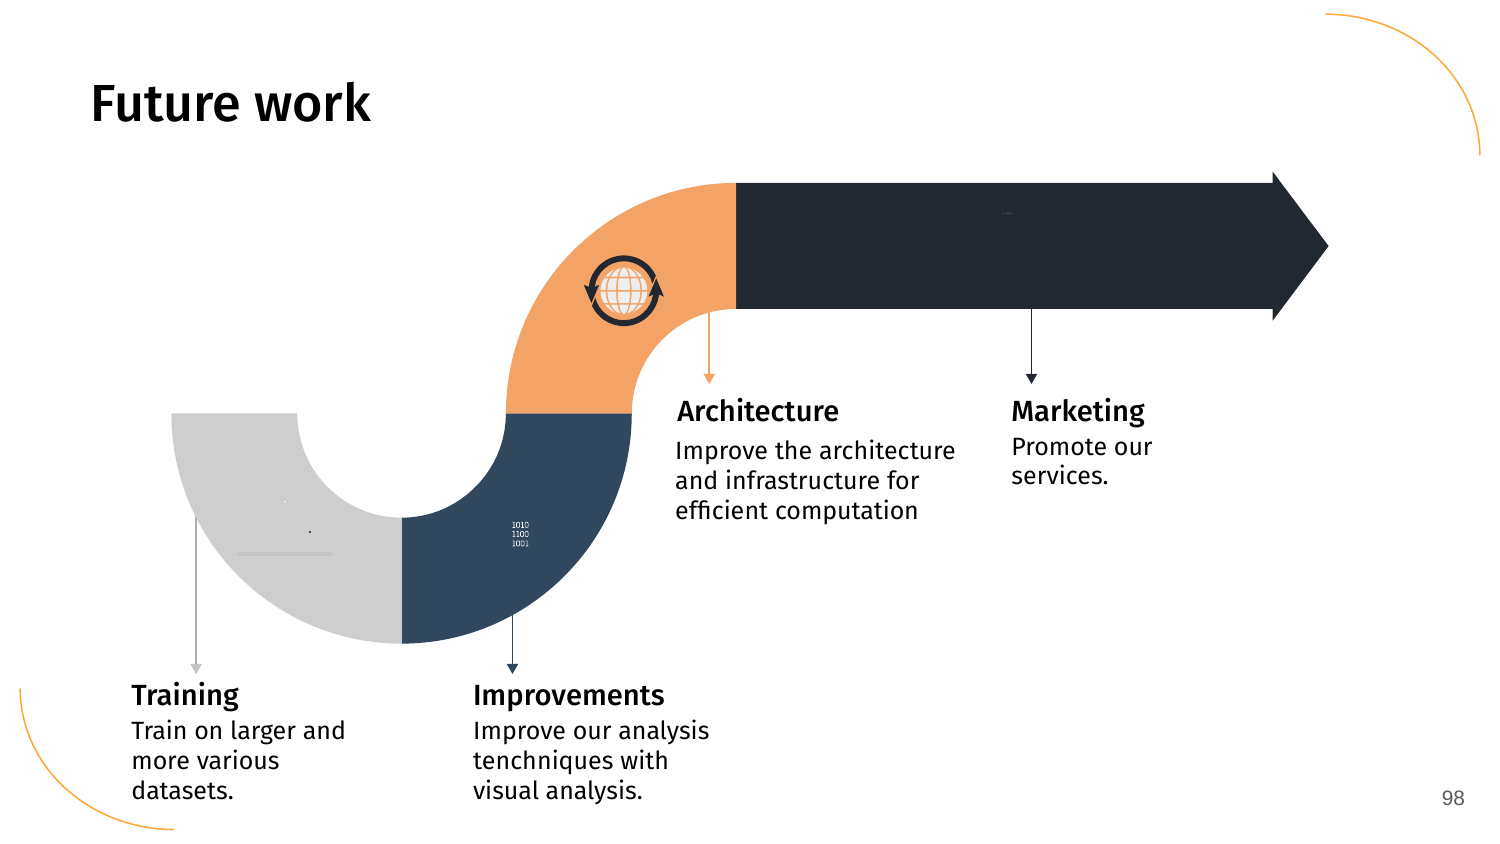

Future work

Architecture
Marketing
Improve the architecture and infrastructure for efficient computation
Promote our services.

Training
Improvements
Train on larger and more various datasets.
Improve our analysis tenchniques with visual analysis.
98